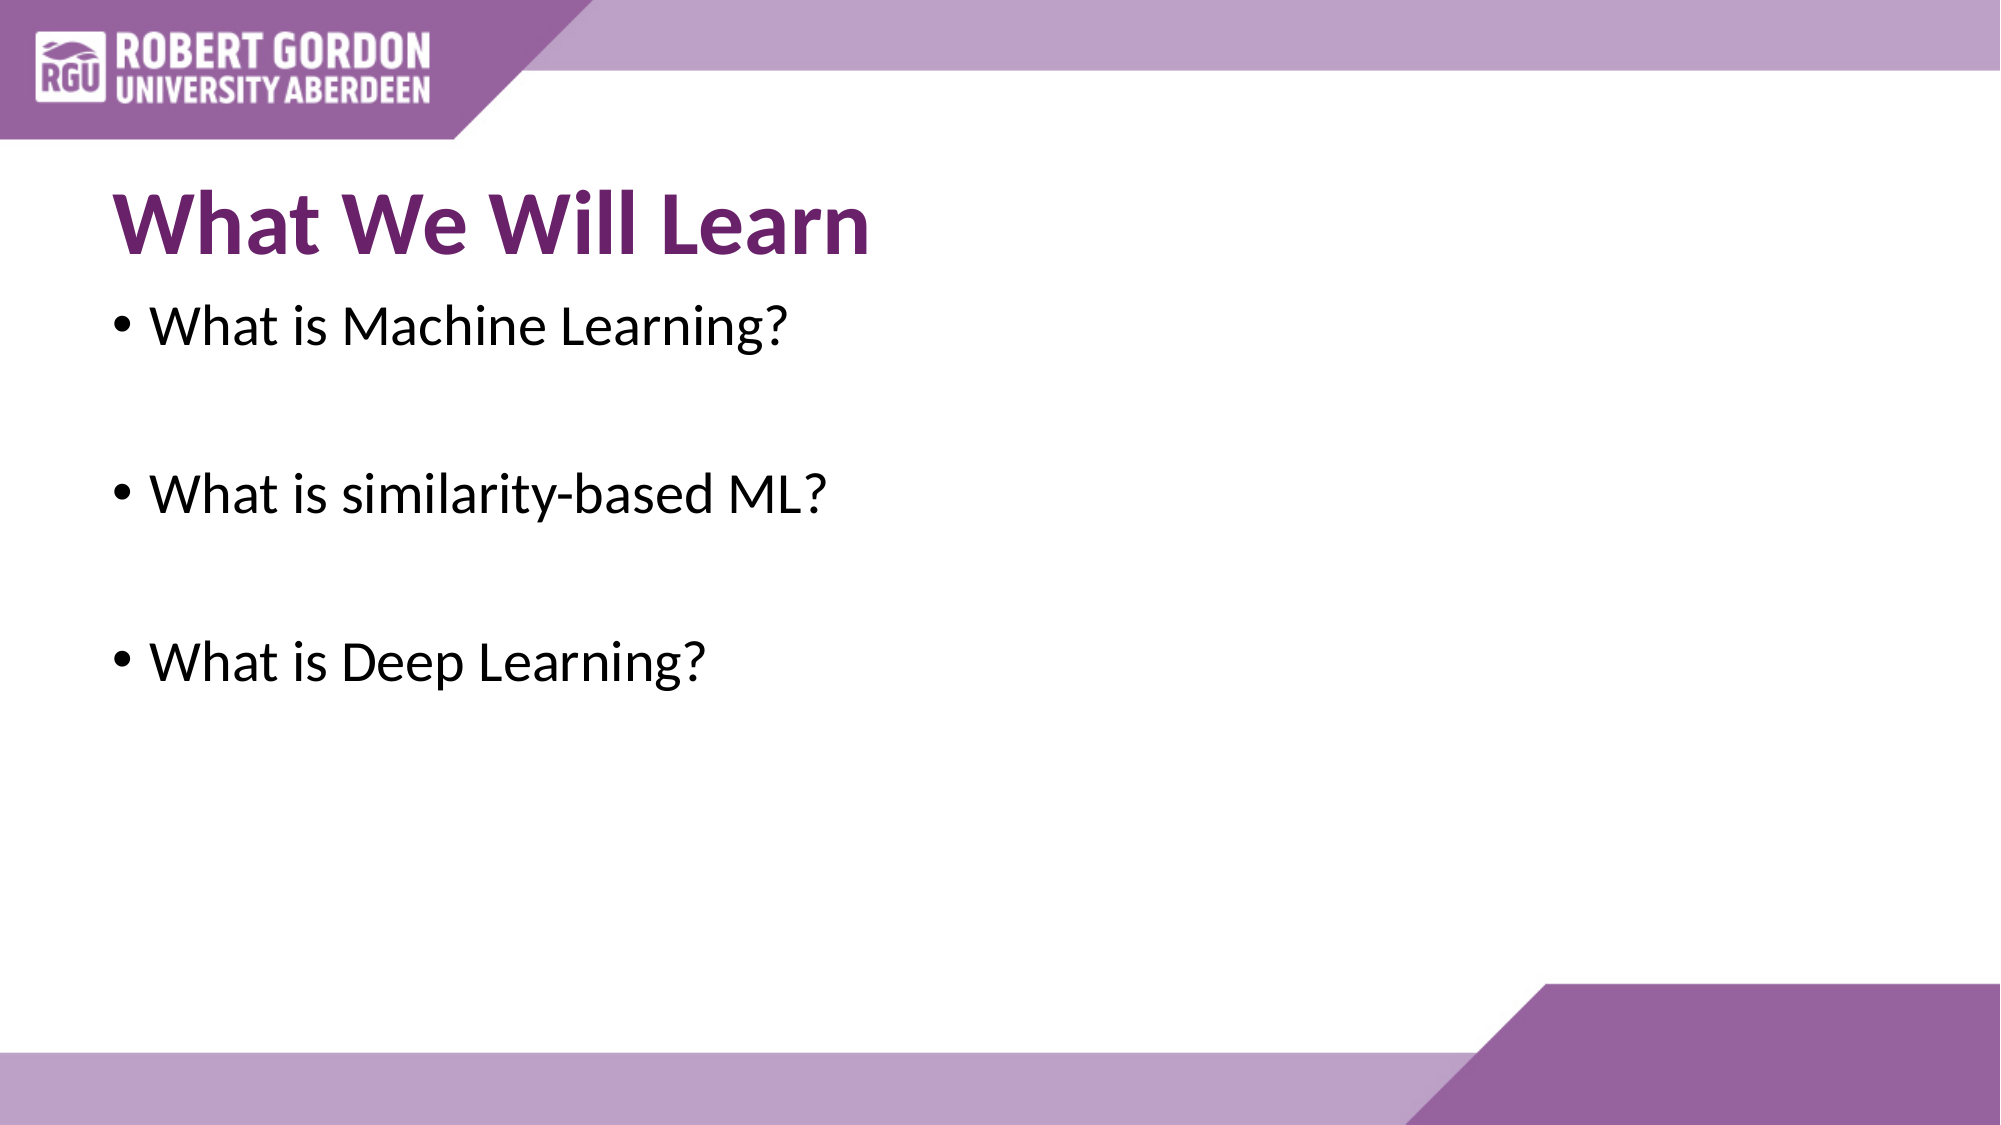

# What We Will Learn
What is Machine Learning?

What is similarity-based ML?

What is Deep Learning?